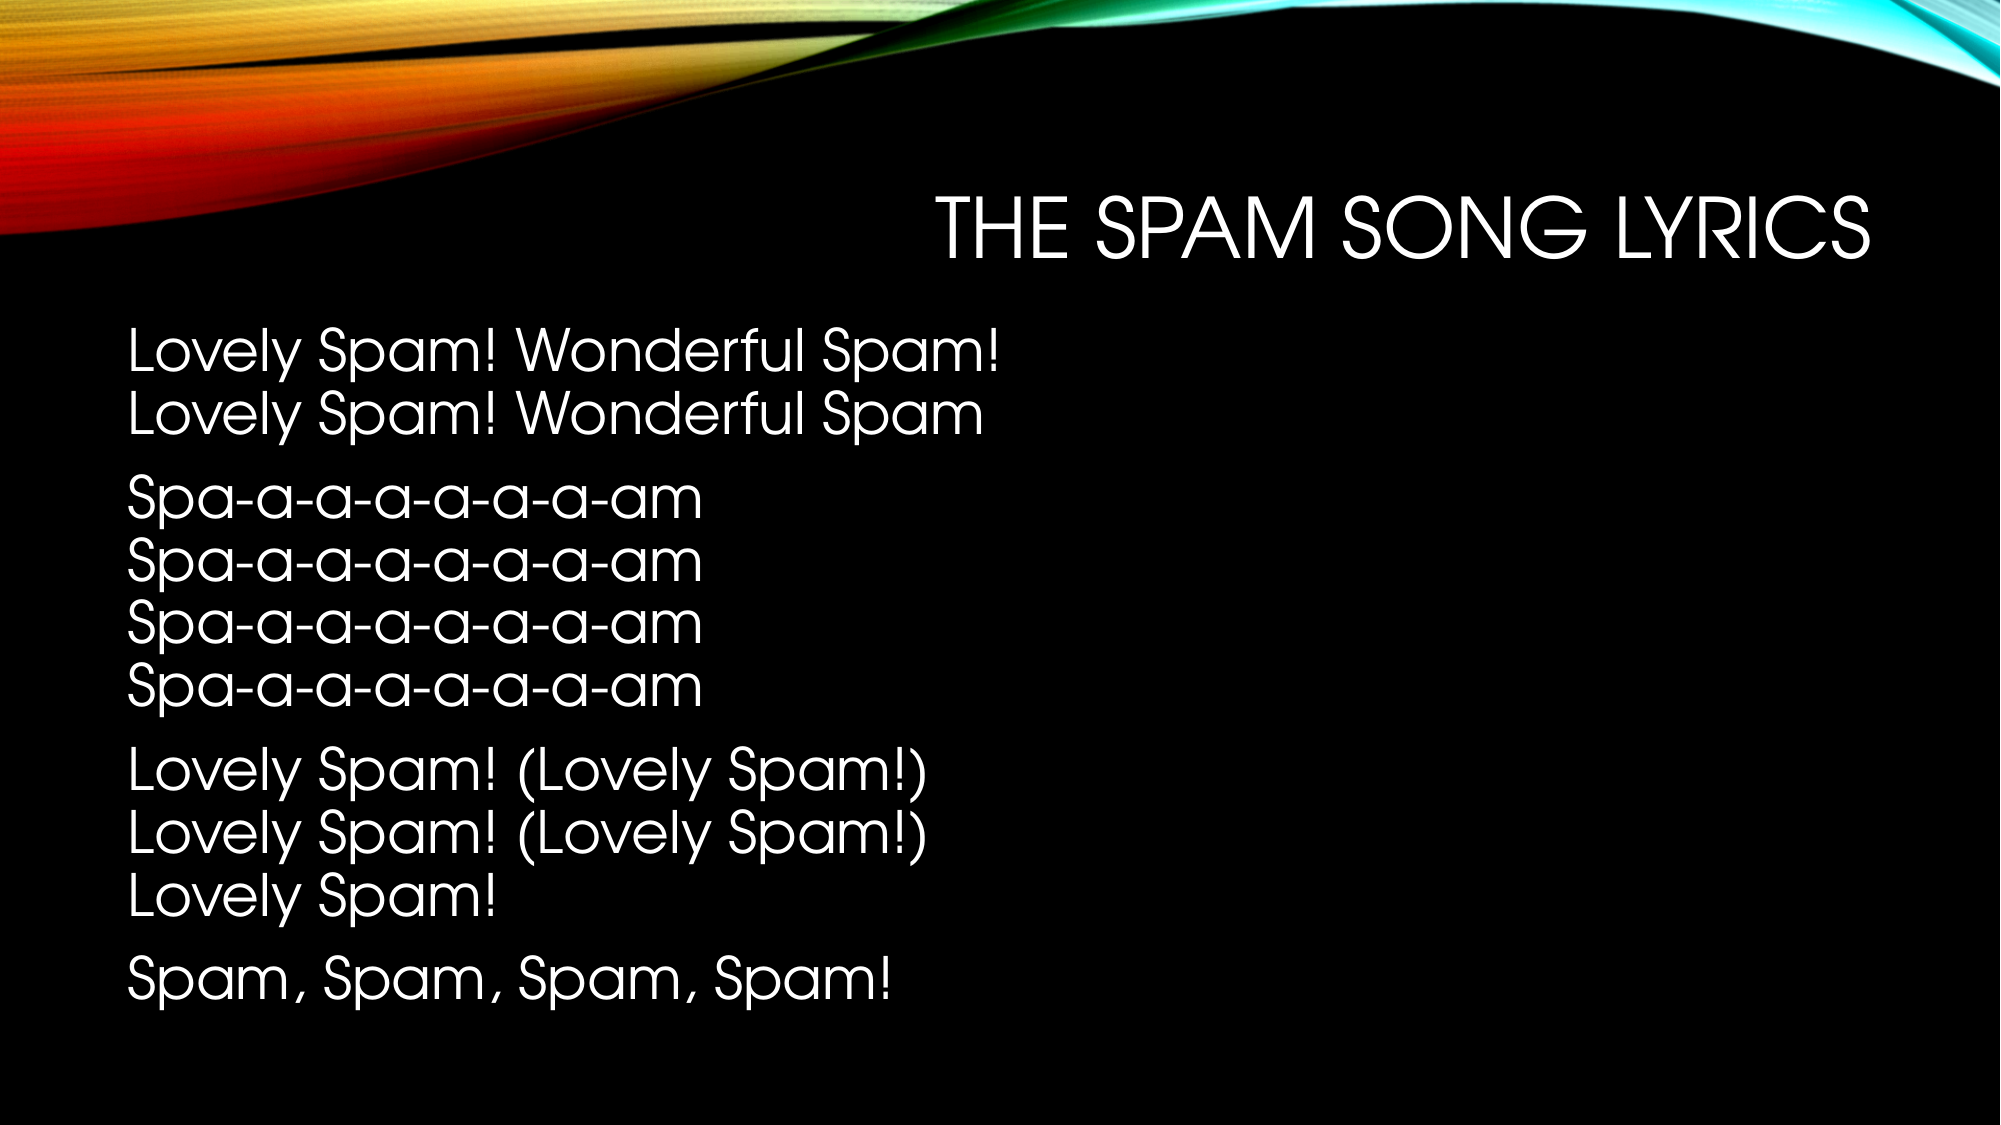

# The SPAM Song Lyrics
Lovely Spam! Wonderful Spam!
Lovely Spam! Wonderful Spam
Spa-a-a-a-a-a-a-am
Spa-a-a-a-a-a-a-am
Spa-a-a-a-a-a-a-am
Spa-a-a-a-a-a-a-am
Lovely Spam! (Lovely Spam!)
Lovely Spam! (Lovely Spam!)
Lovely Spam!
Spam, Spam, Spam, Spam!